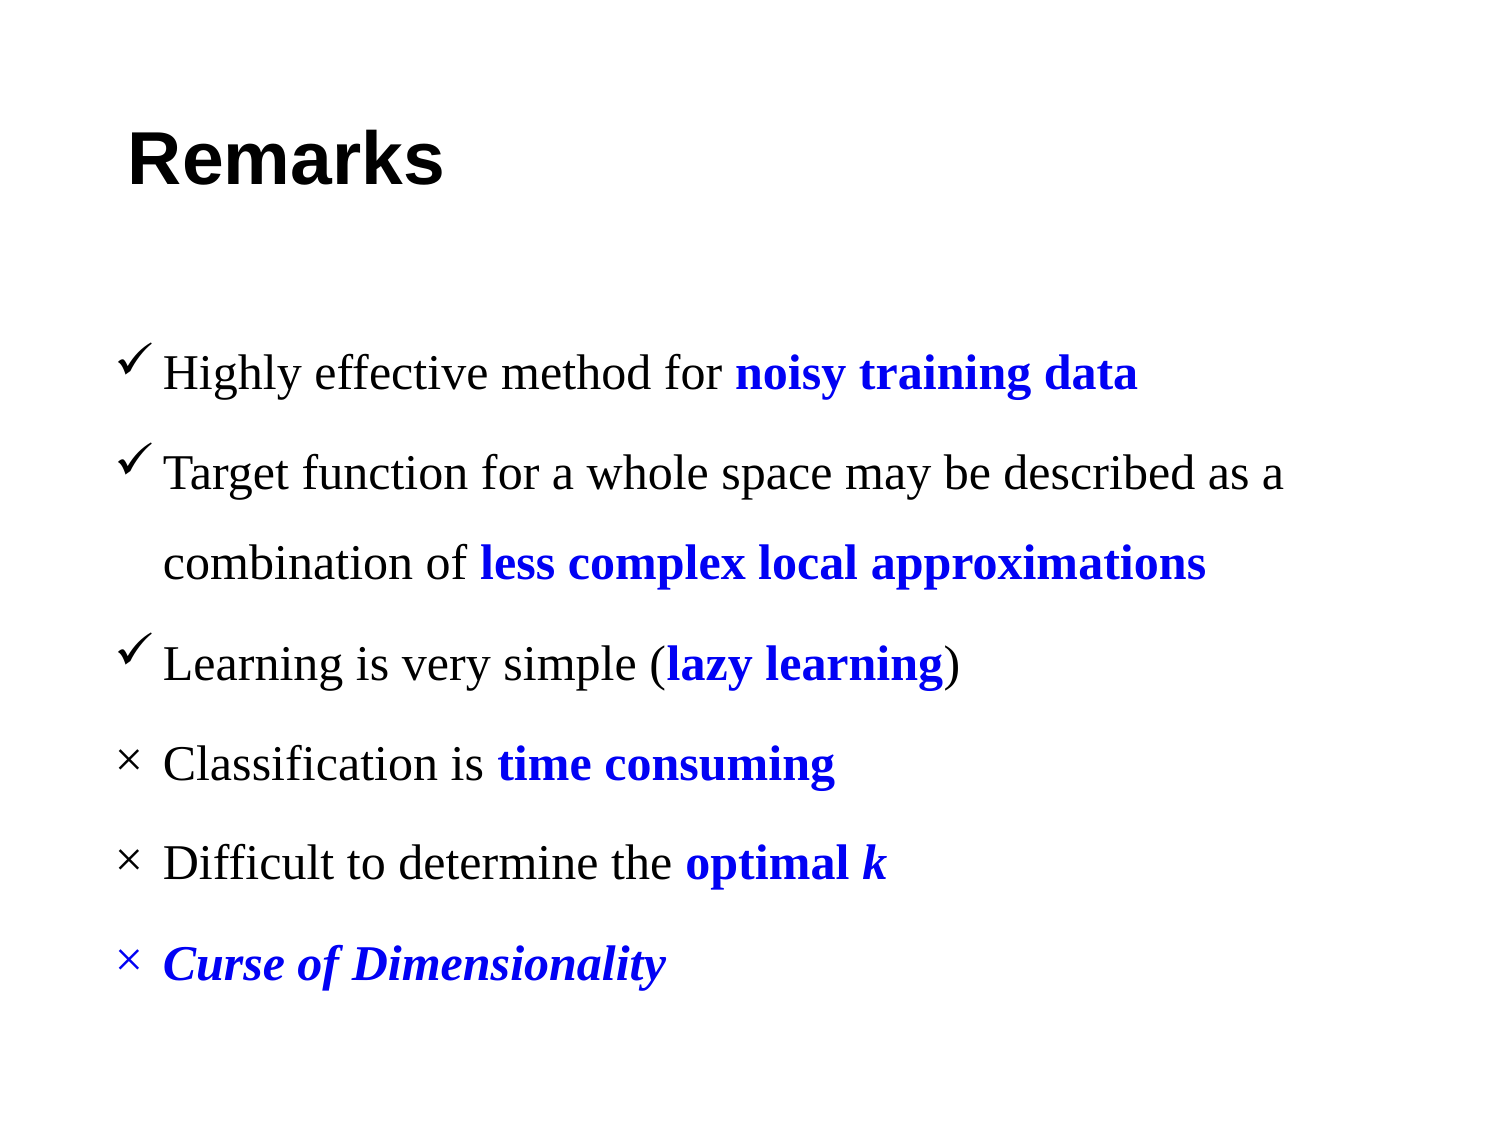

# Remarks
Highly effective method for noisy training data
Target function for a whole space may be described as a combination of less complex local approximations
Learning is very simple (lazy learning)
Classification is time consuming
Difficult to determine the optimal k
Curse of Dimensionality